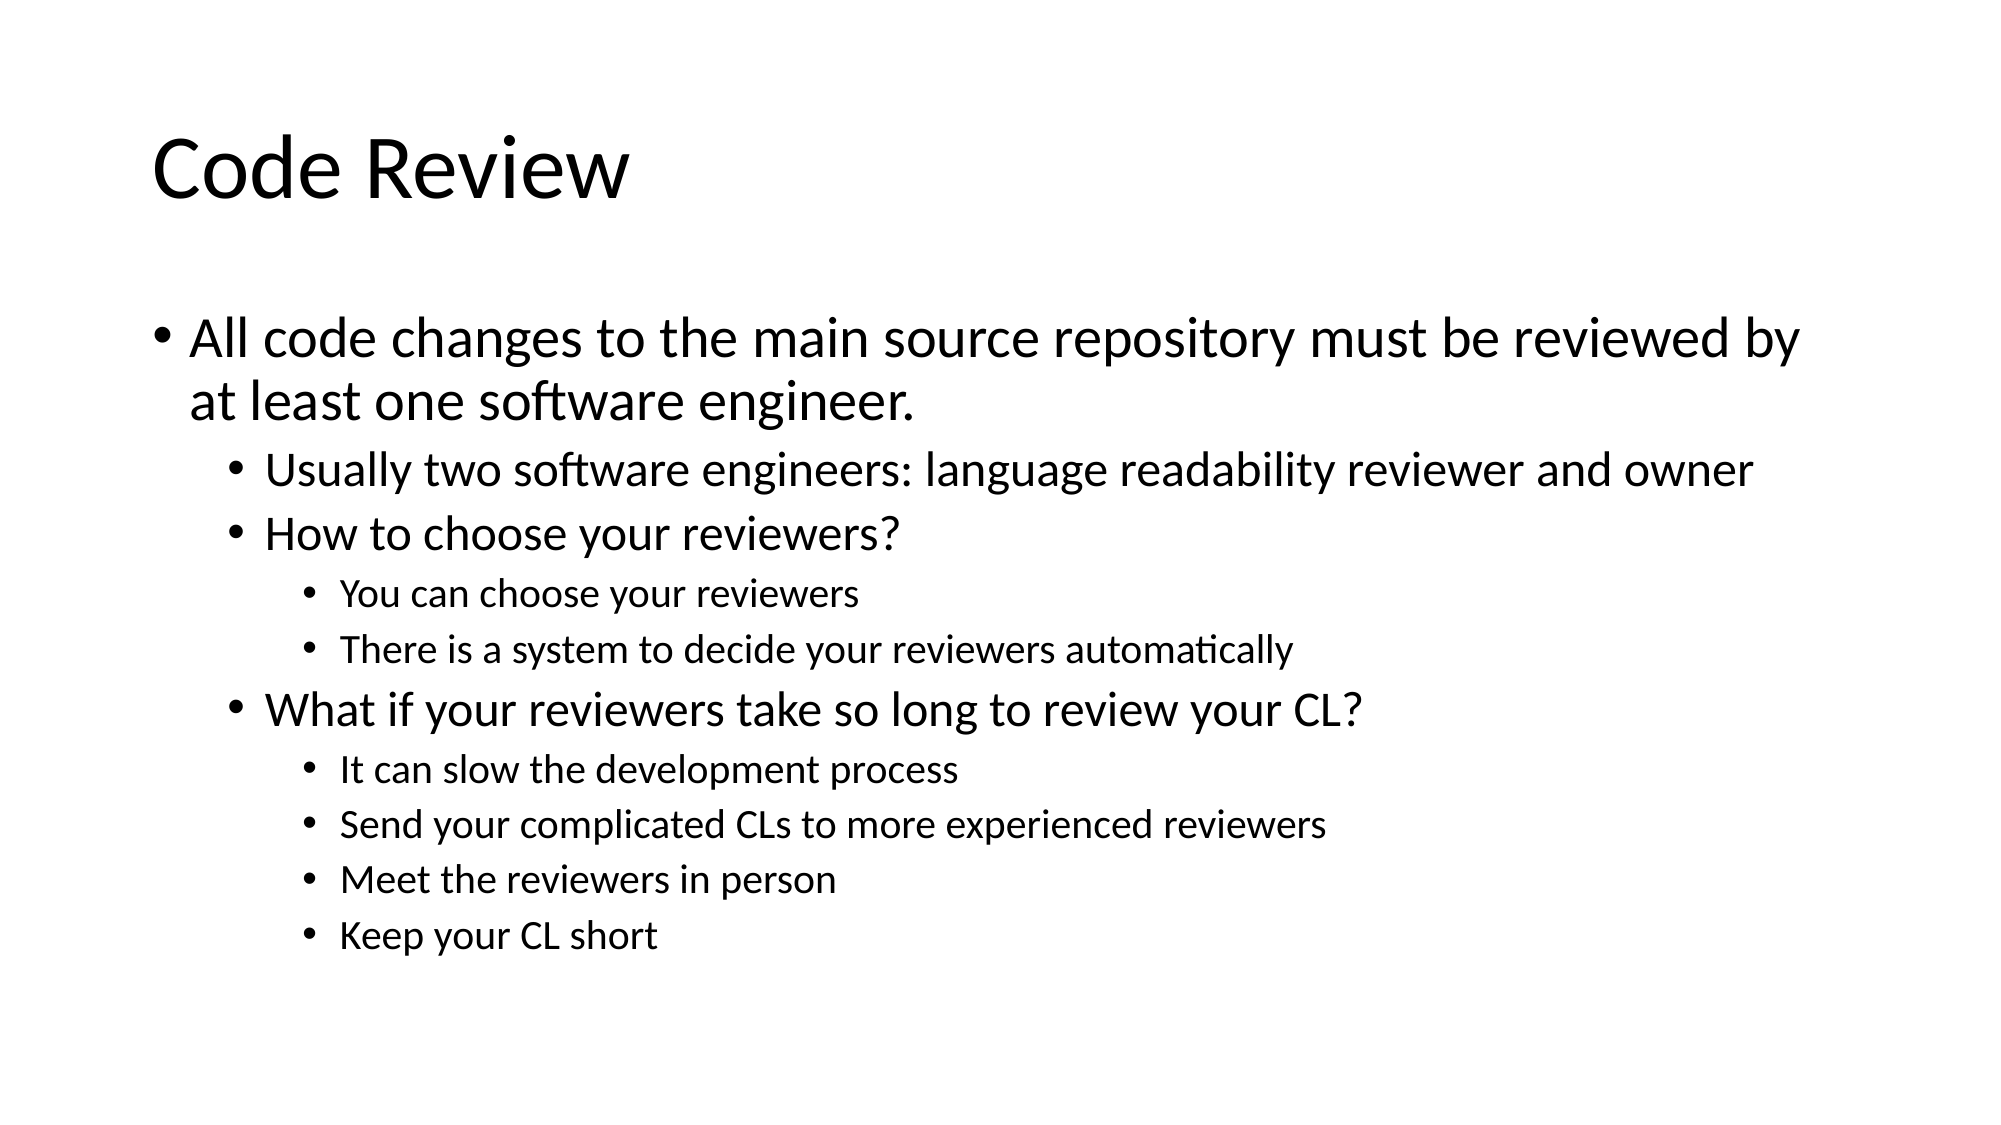

# Code Review
All code changes to the main source repository must be reviewed by at least one software engineer.
Usually two software engineers: language readability reviewer and owner
How to choose your reviewers?
You can choose your reviewers
There is a system to decide your reviewers automatically
What if your reviewers take so long to review your CL?
It can slow the development process
Send your complicated CLs to more experienced reviewers
Meet the reviewers in person
Keep your CL short